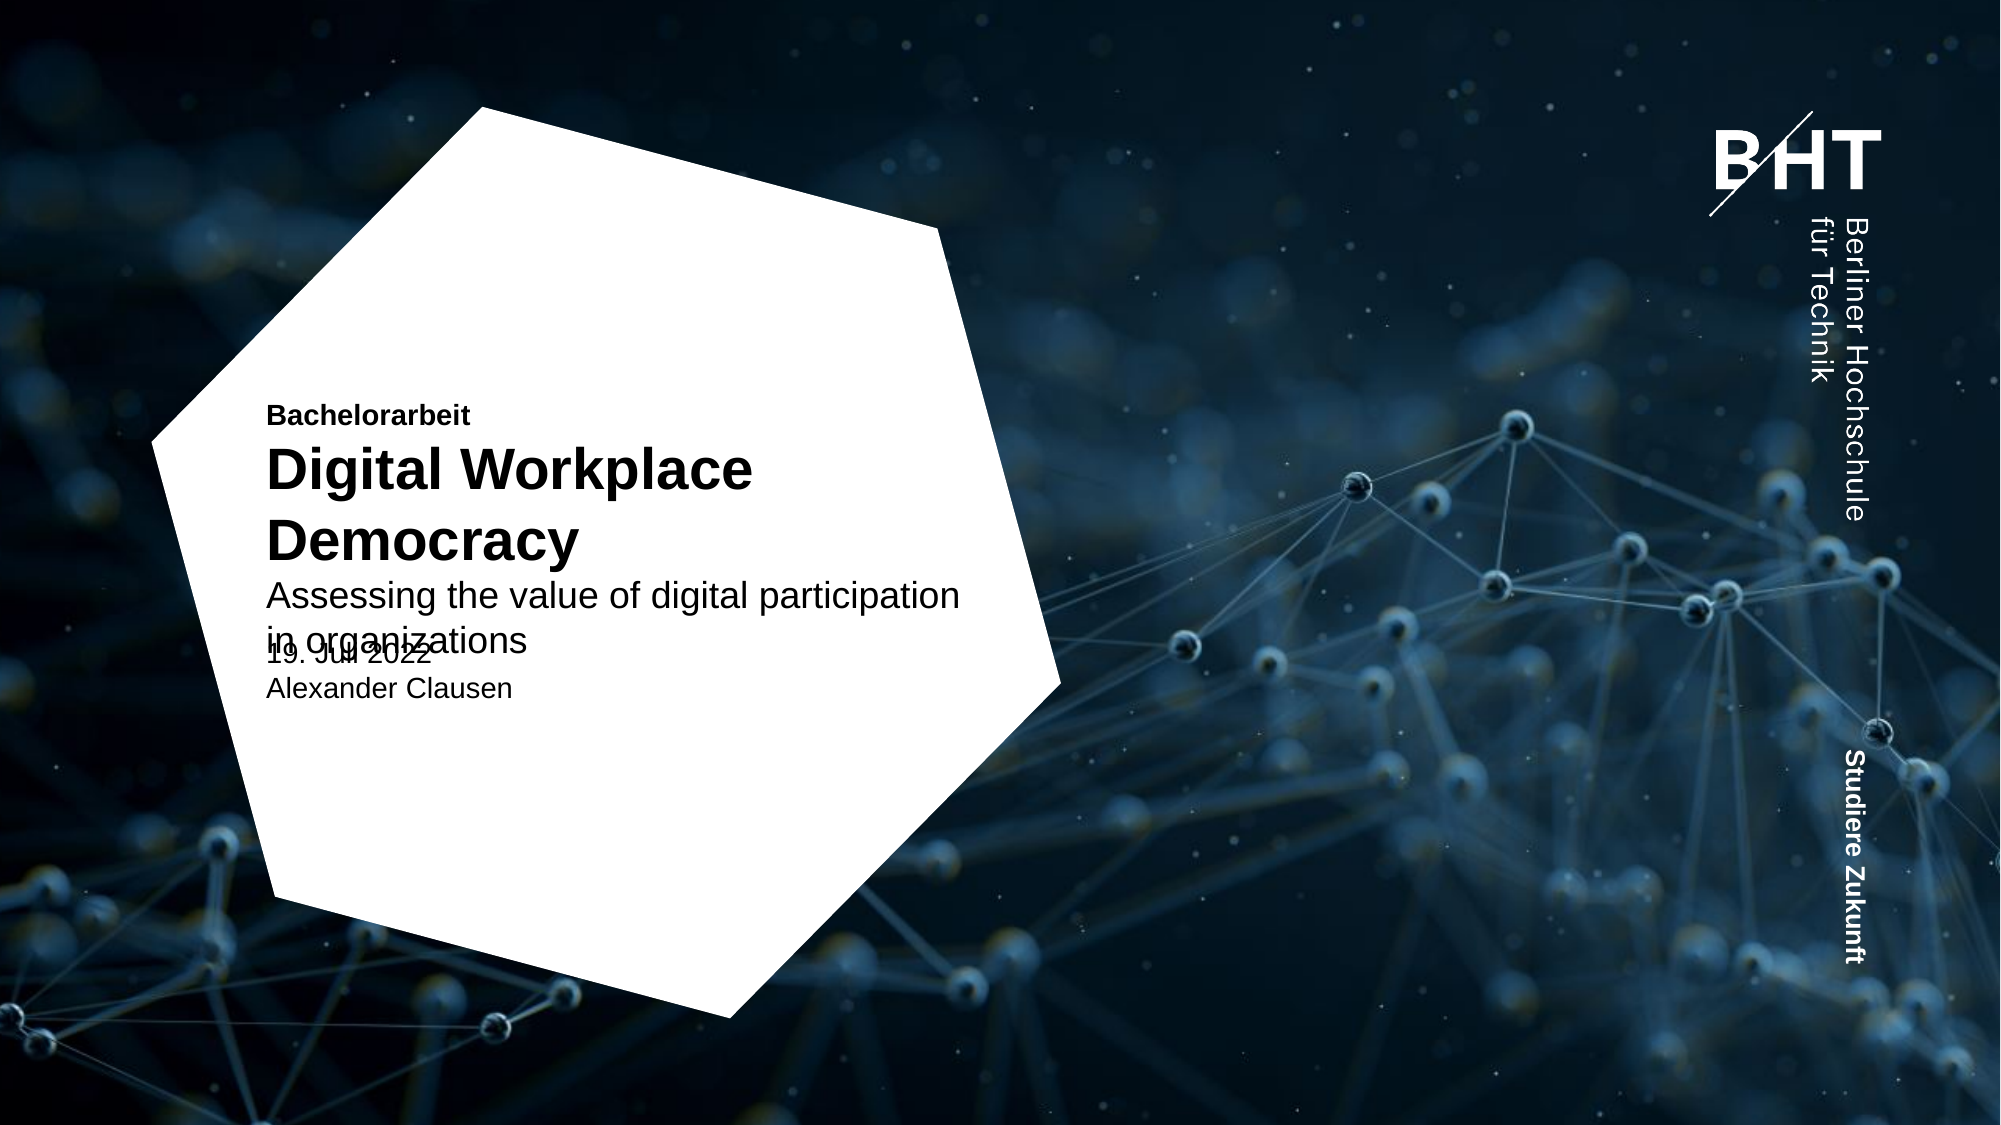

# Bachelorarbeit Digital Workplace Democracy Assessing the value of digital participation in organizations

19. Juli 2022
Alexander Clausen